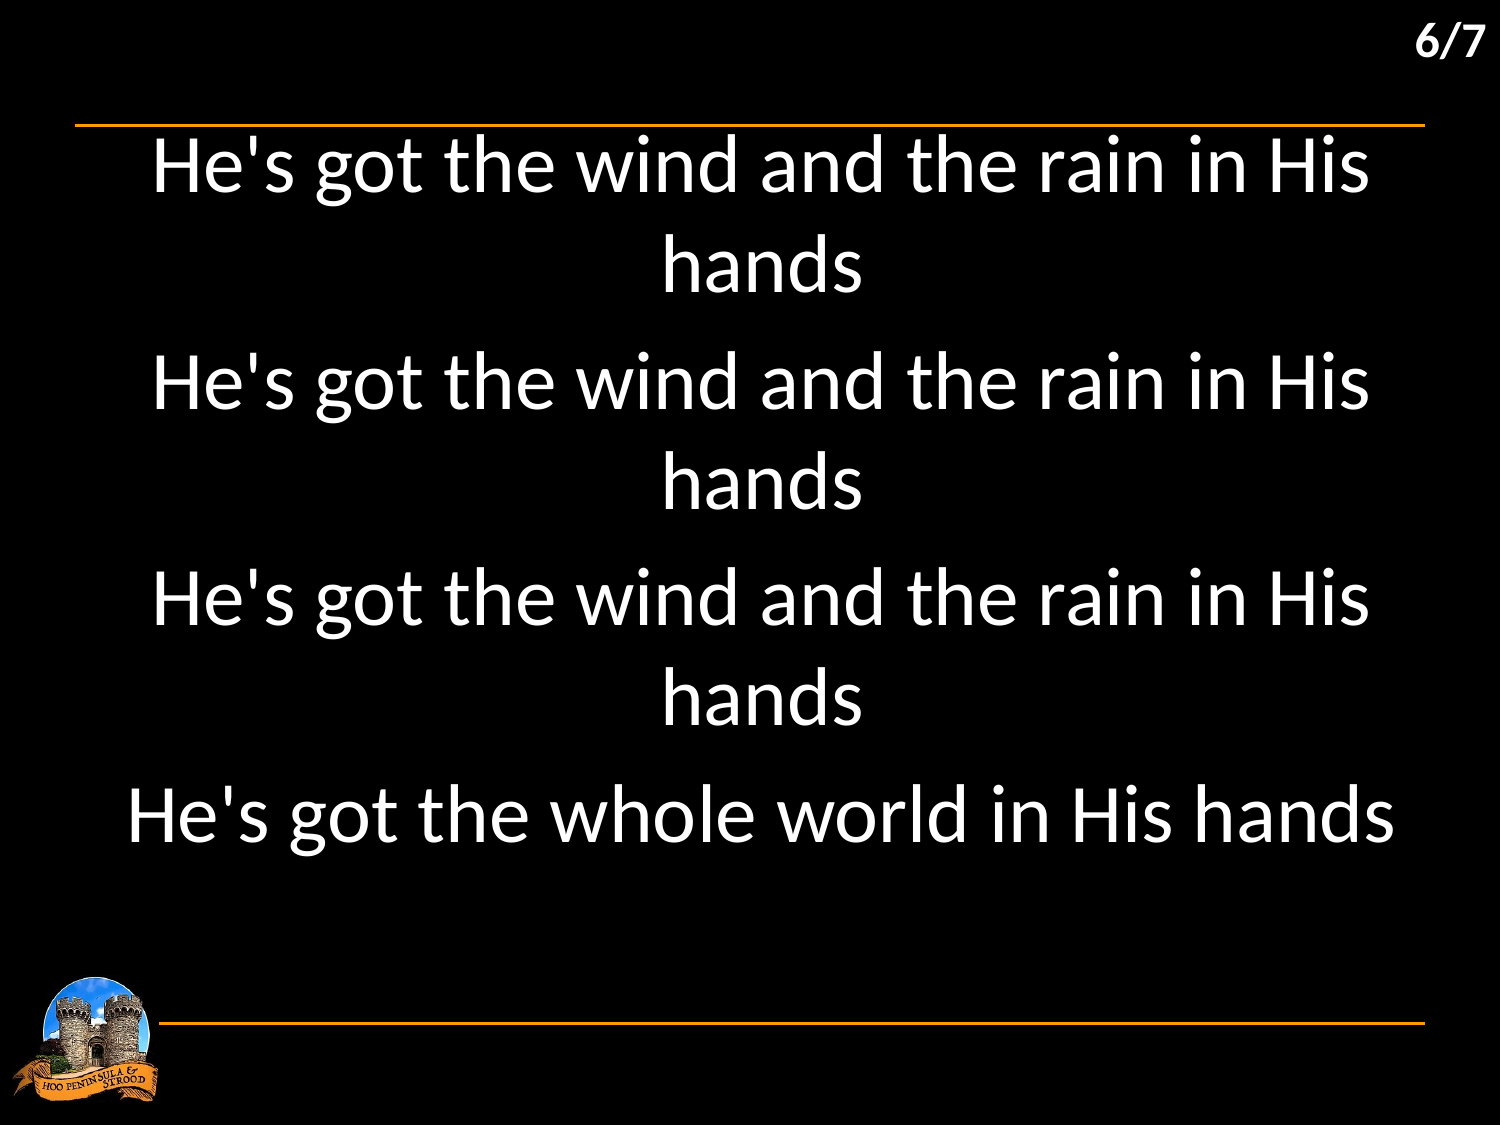

6/7
He's got the wind and the rain in His hands
He's got the wind and the rain in His hands
He's got the wind and the rain in His hands
He's got the whole world in His hands